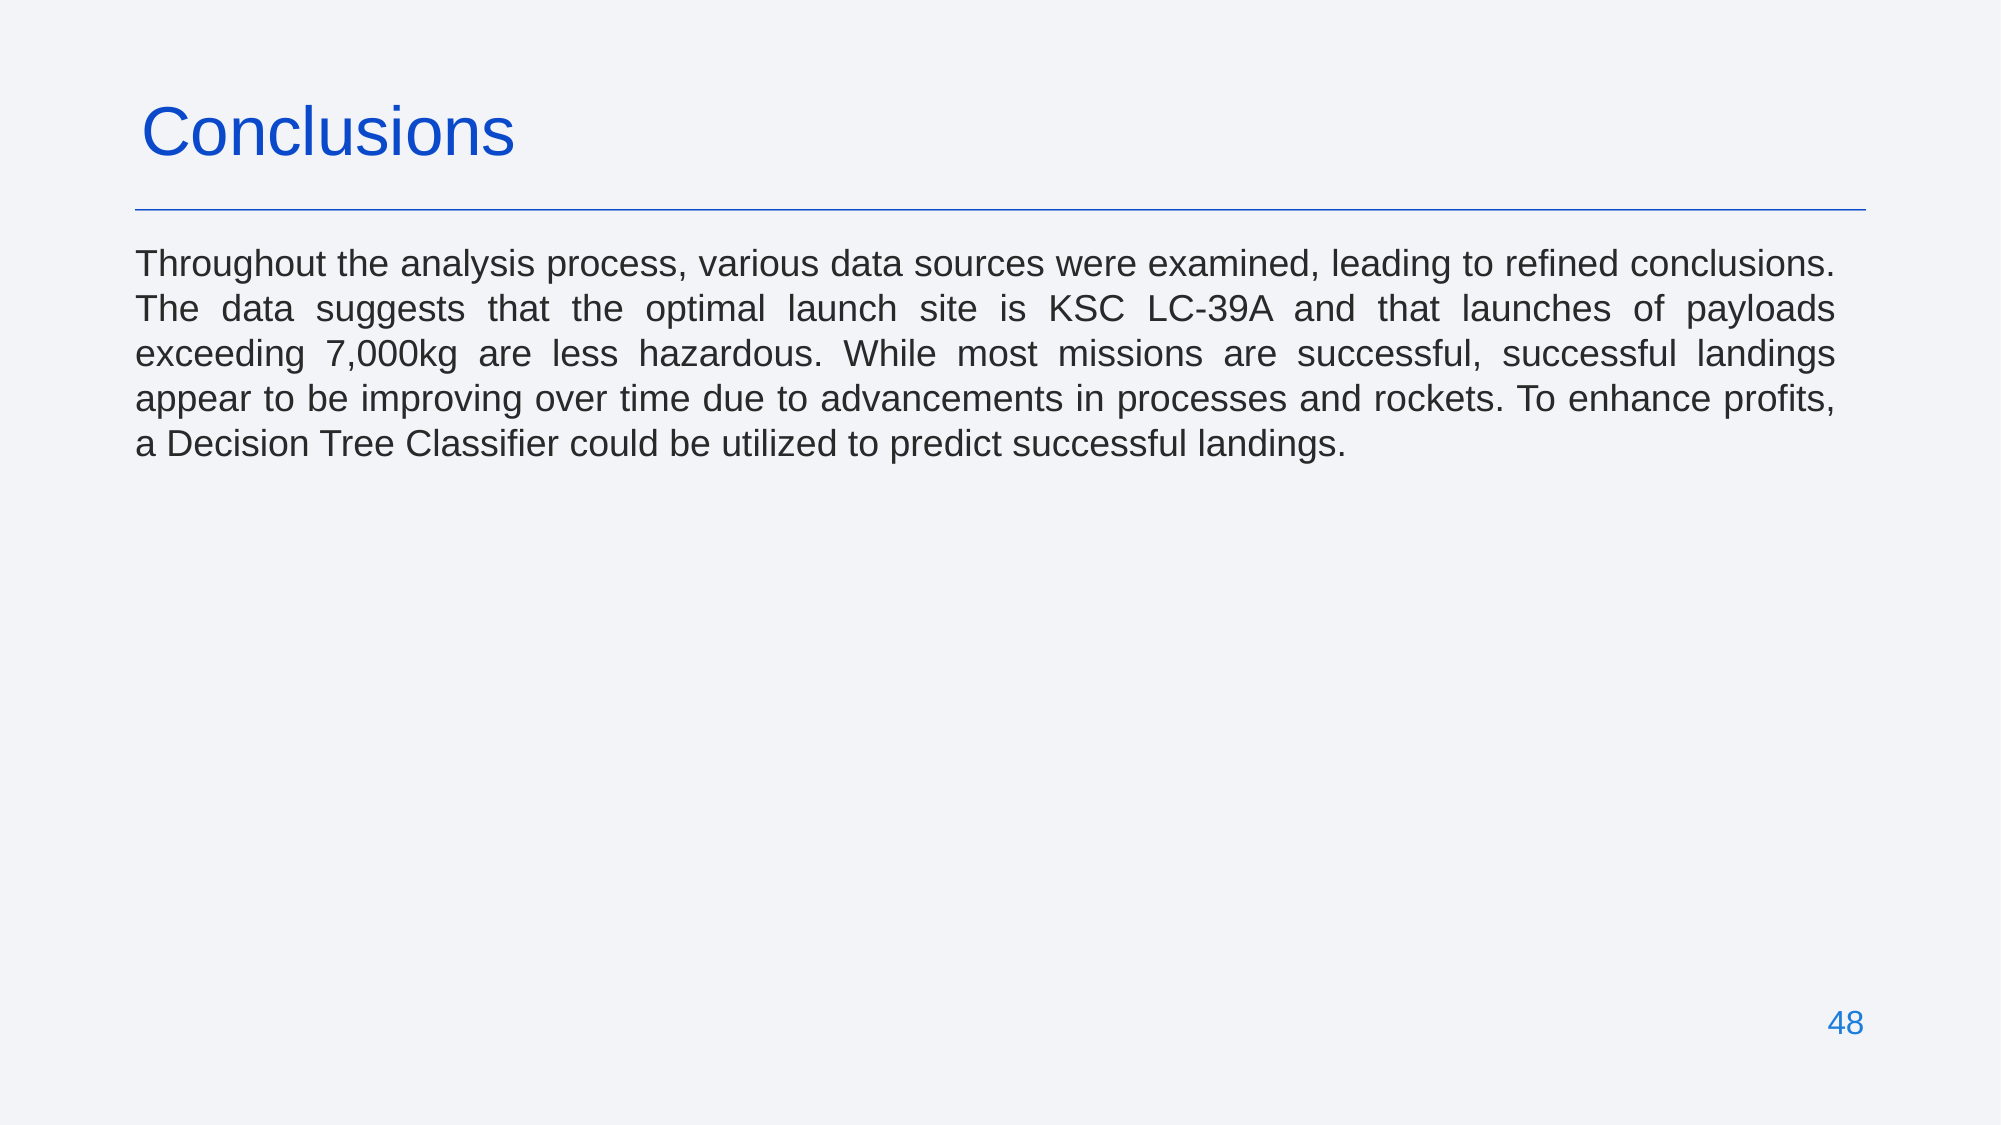

Conclusions
Throughout the analysis process, various data sources were examined, leading to refined conclusions. The data suggests that the optimal launch site is KSC LC-39A and that launches of payloads exceeding 7,000kg are less hazardous. While most missions are successful, successful landings appear to be improving over time due to advancements in processes and rockets. To enhance profits, a Decision Tree Classifier could be utilized to predict successful landings.
48